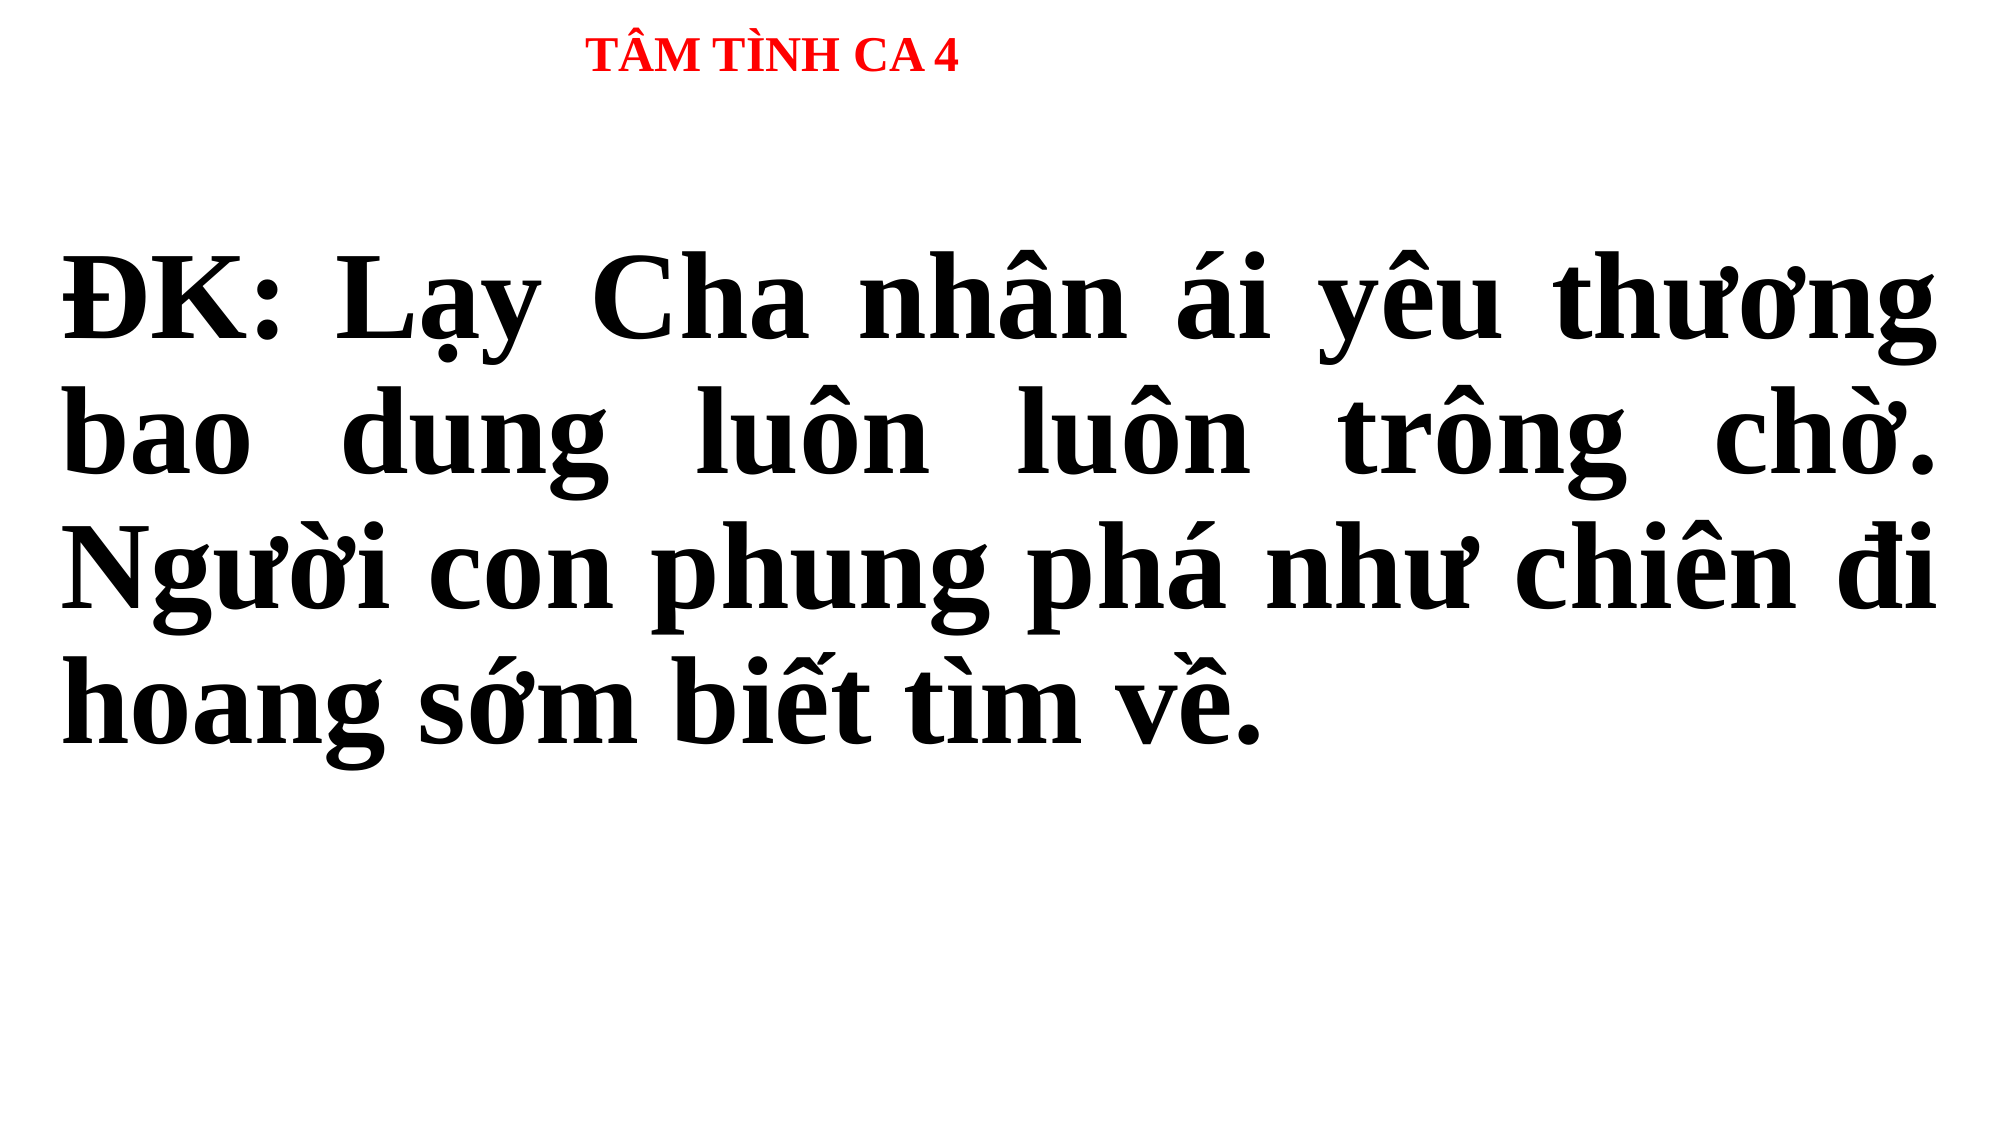

# TÂM TÌNH CA 4
ĐK: Lạy Cha nhân ái yêu thương bao dung luôn luôn trông chờ. Người con phung phá như chiên đi hoang sớm biết tìm về.